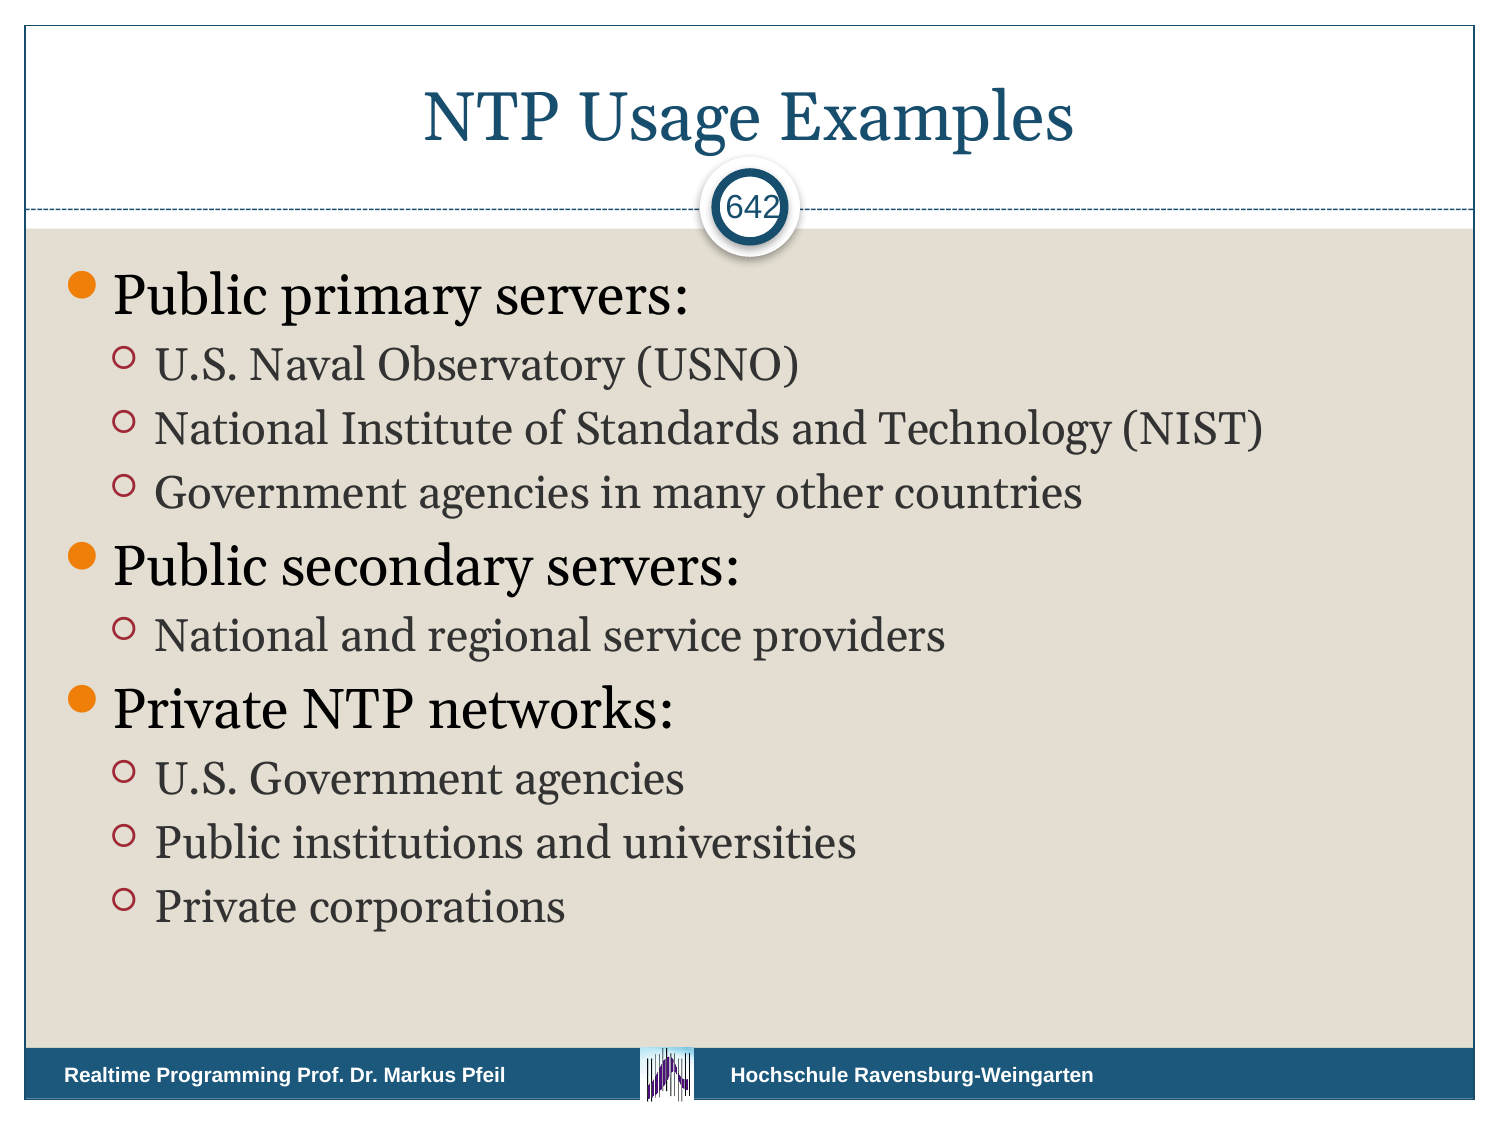

# NTP Usage Examples
642
Public primary servers:
U.S. Naval Observatory (USNO)
National Institute of Standards and Technology (NIST)
Government agencies in many other countries
Public secondary servers:
National and regional service providers
Private NTP networks:
U.S. Government agencies
Public institutions and universities
Private corporations

Realtime Programming Prof. Dr. Markus Pfeil